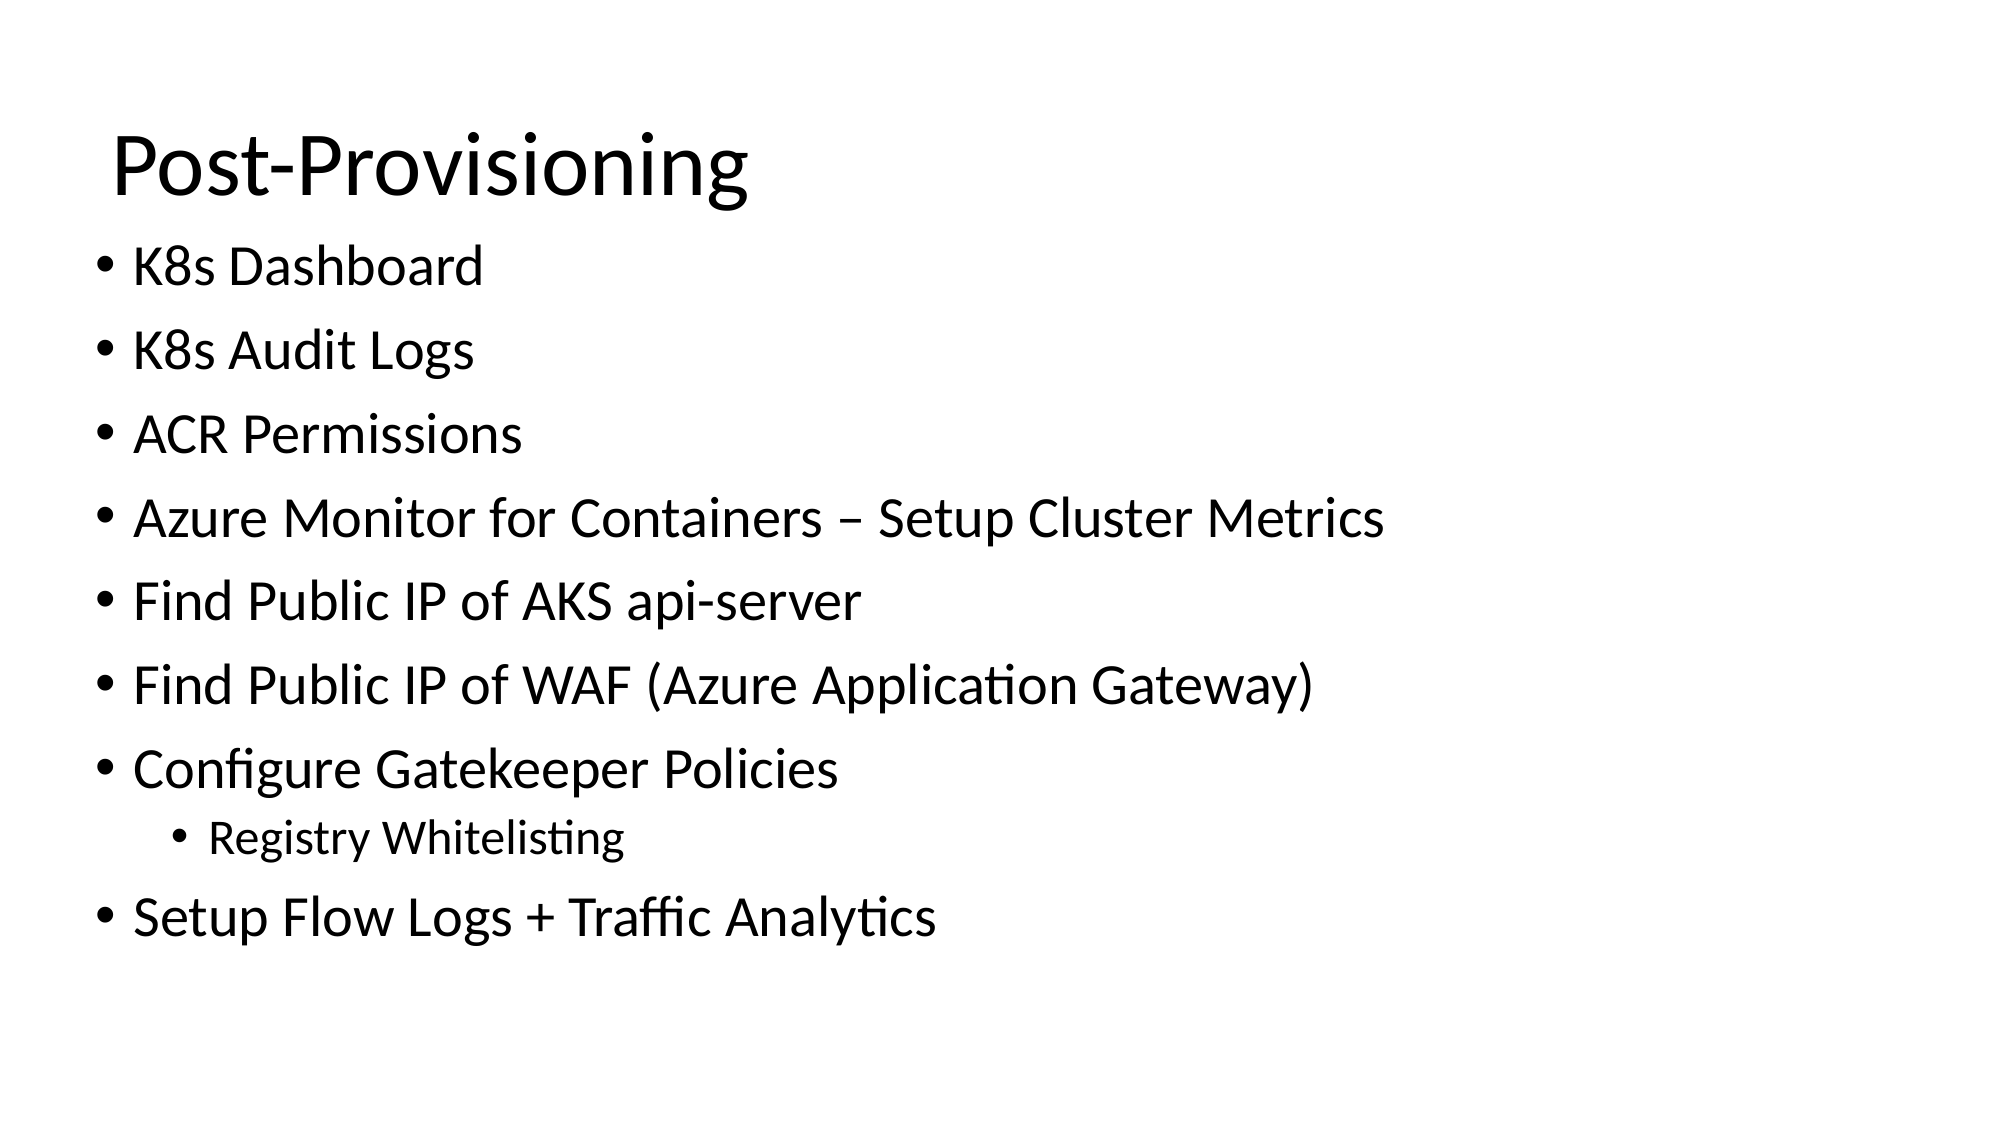

# Post-Provisioning
K8s Dashboard
K8s Audit Logs
ACR Permissions
Azure Monitor for Containers – Setup Cluster Metrics
Find Public IP of AKS api-server
Find Public IP of WAF (Azure Application Gateway)
Configure Gatekeeper Policies
Registry Whitelisting
Setup Flow Logs + Traffic Analytics